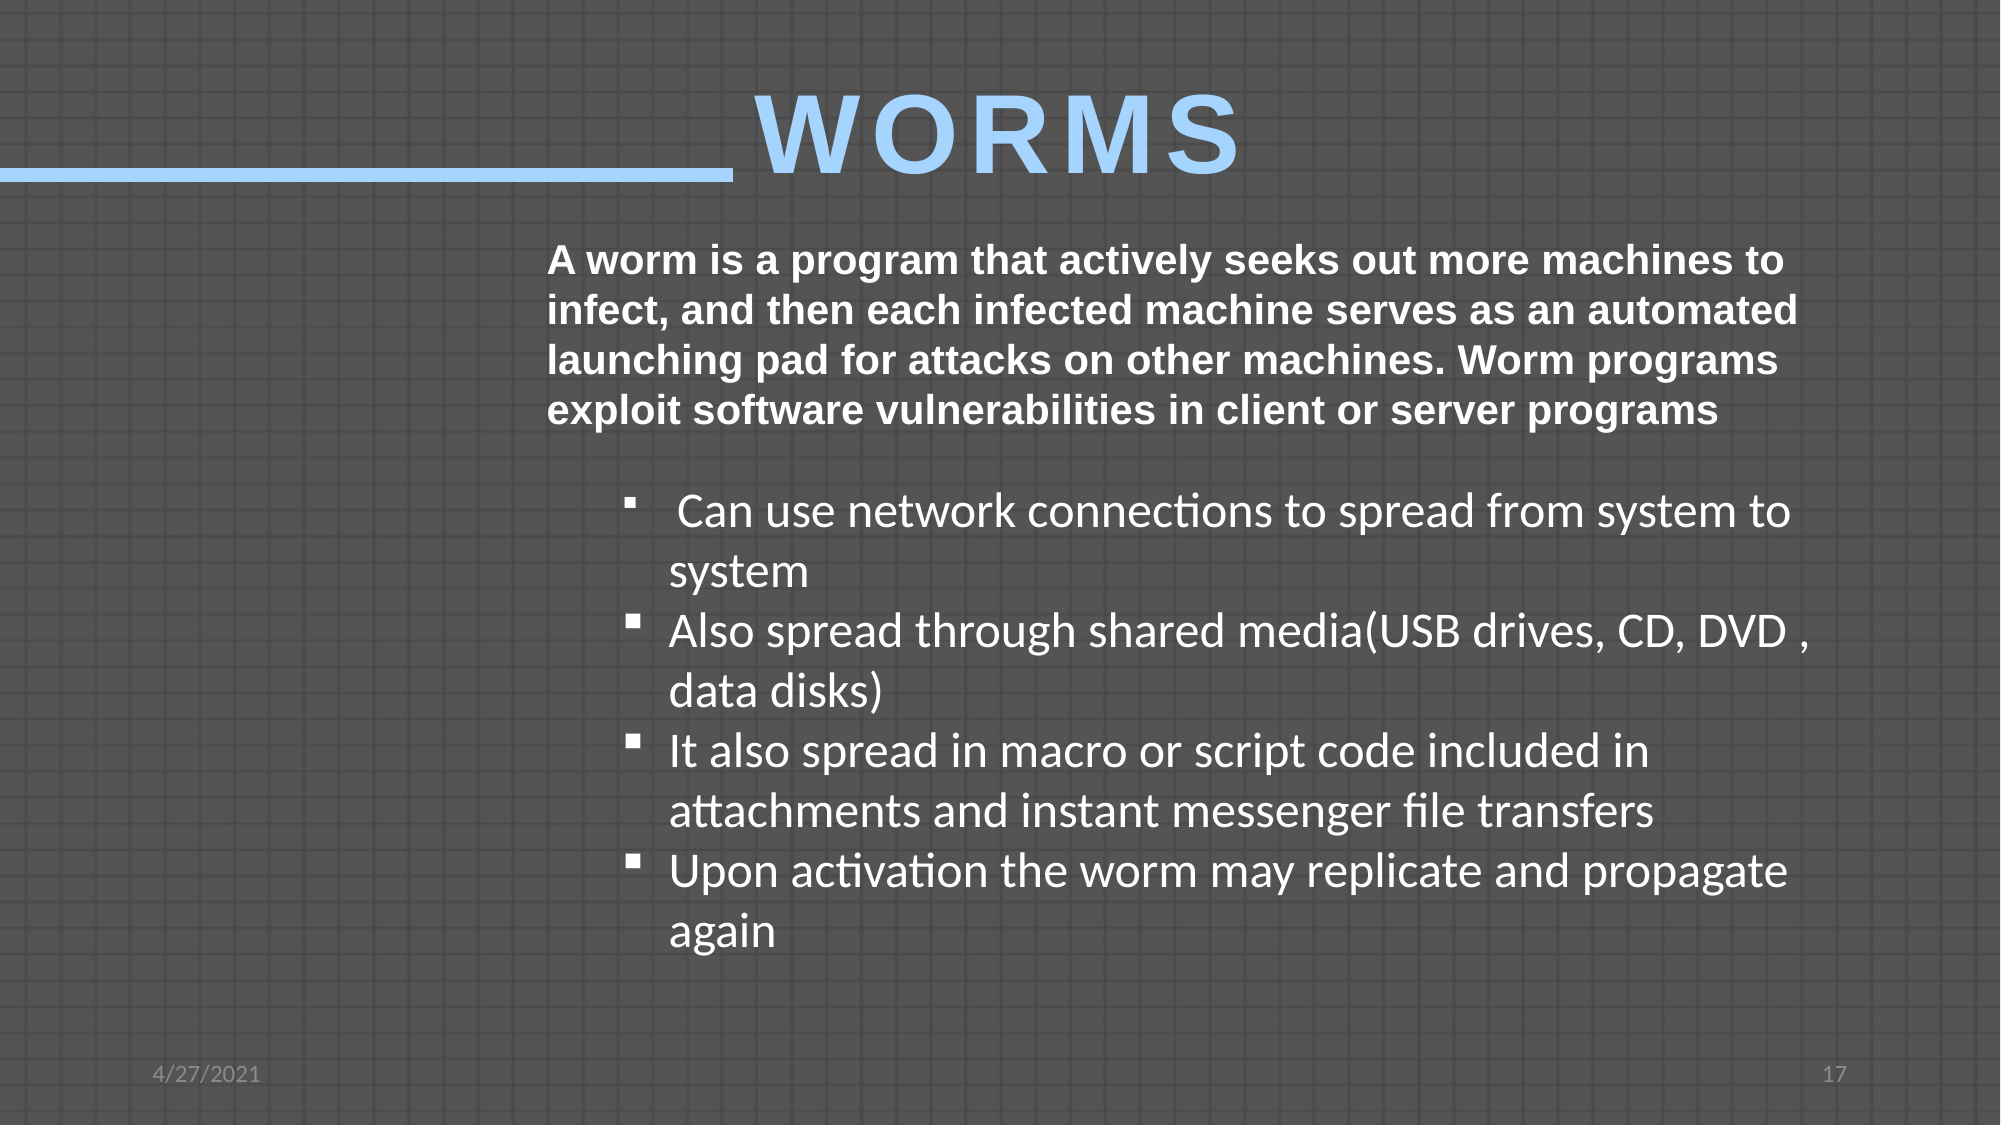

WORMS

A worm is a program that actively seeks out more machines to infect, and then each infected machine serves as an automated launching pad for attacks on other machines. Worm programs exploit software vulnerabilities in client or server programs

 Can use network connections to spread from system to system
Also spread through shared media(USB drives, CD, DVD , data disks)
It also spread in macro or script code included in attachments and instant messenger file transfers
Upon activation the worm may replicate and propagate again
4/27/2021
17